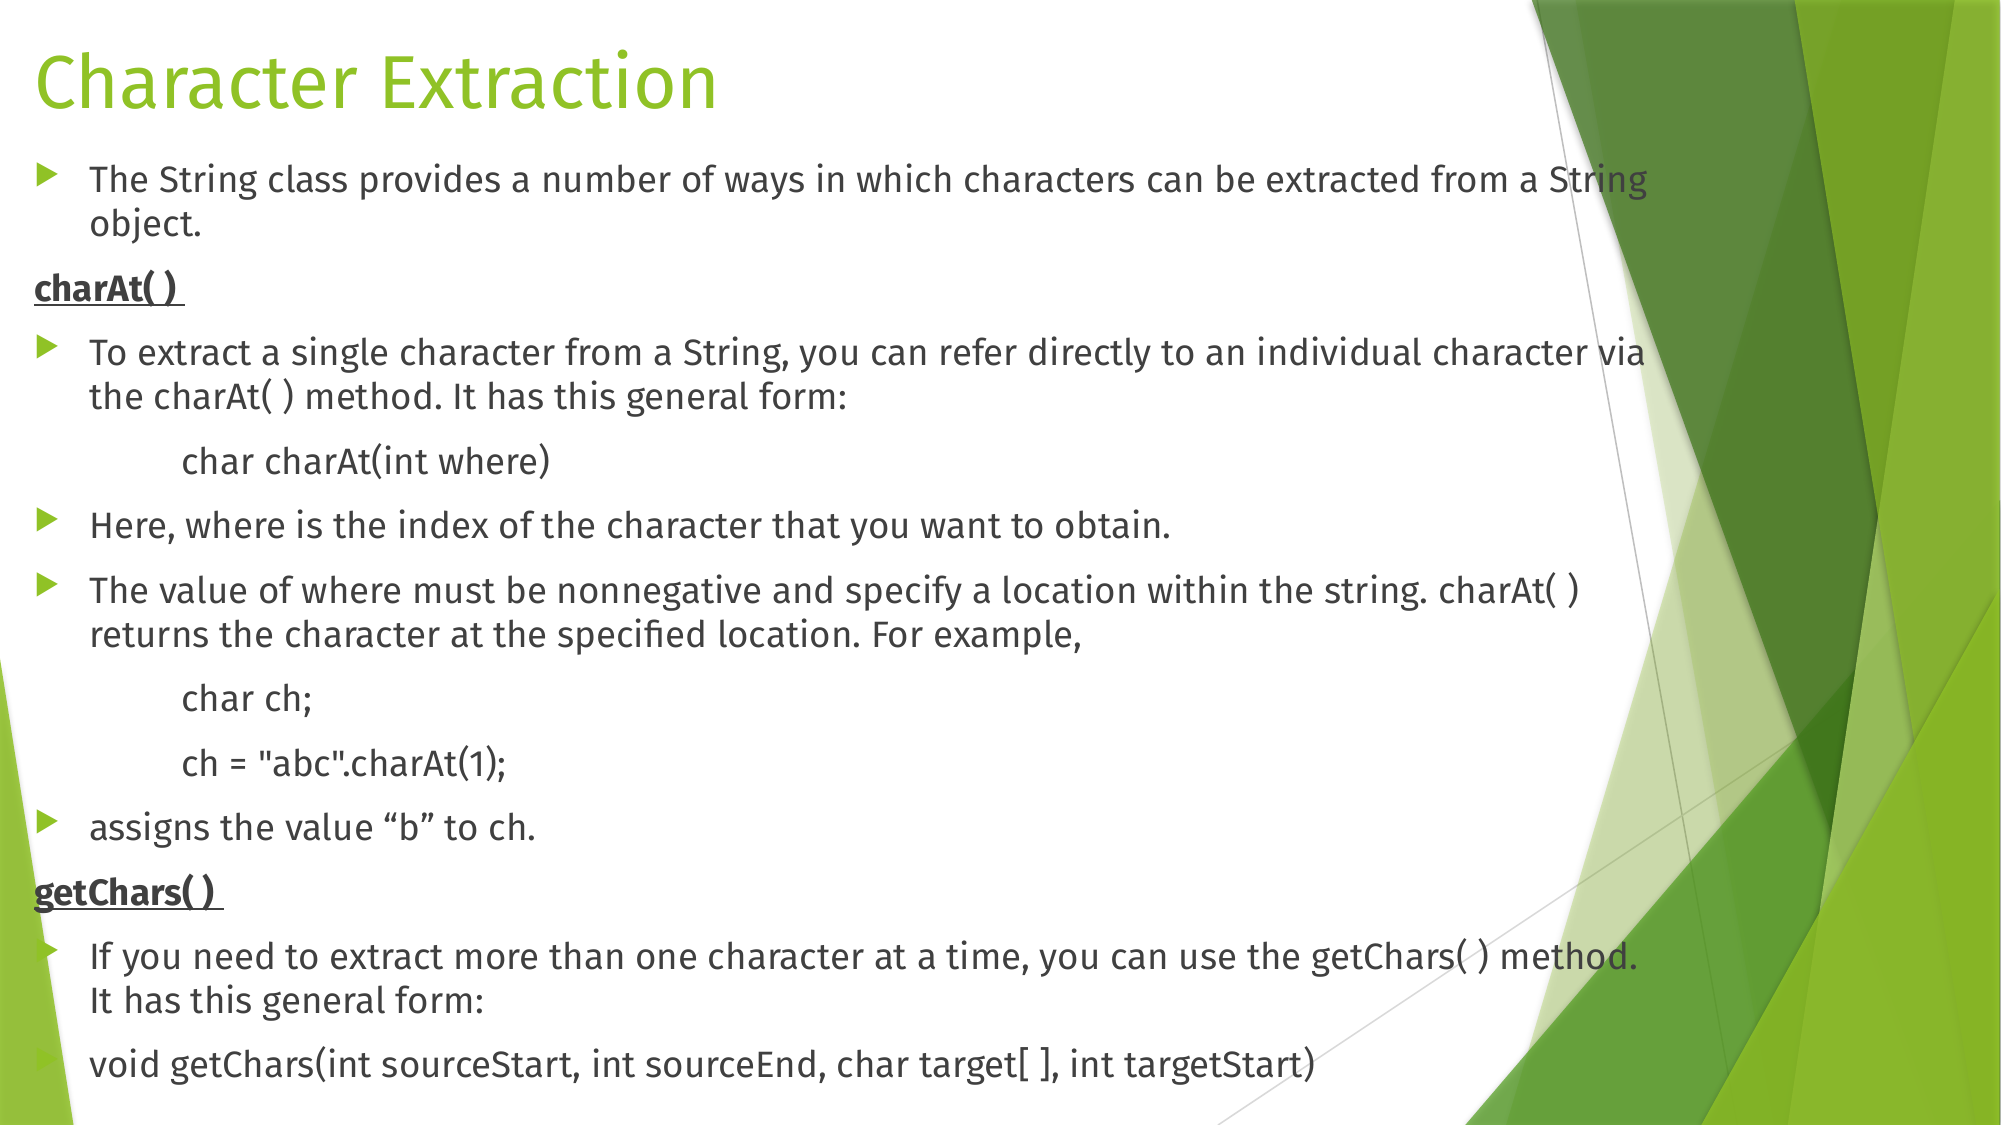

# Character Extraction
The String class provides a number of ways in which characters can be extracted from a String object.
charAt( )
To extract a single character from a String, you can refer directly to an individual character via the charAt( ) method. It has this general form:
							char charAt(int where)
Here, where is the index of the character that you want to obtain.
The value of where must be nonnegative and specify a location within the string. charAt( ) returns the character at the specified location. For example,
							char ch;
							ch = "abc".charAt(1);
assigns the value “b” to ch.
getChars( )
If you need to extract more than one character at a time, you can use the getChars( ) method. It has this general form:
void getChars(int sourceStart, int sourceEnd, char target[ ], int targetStart)